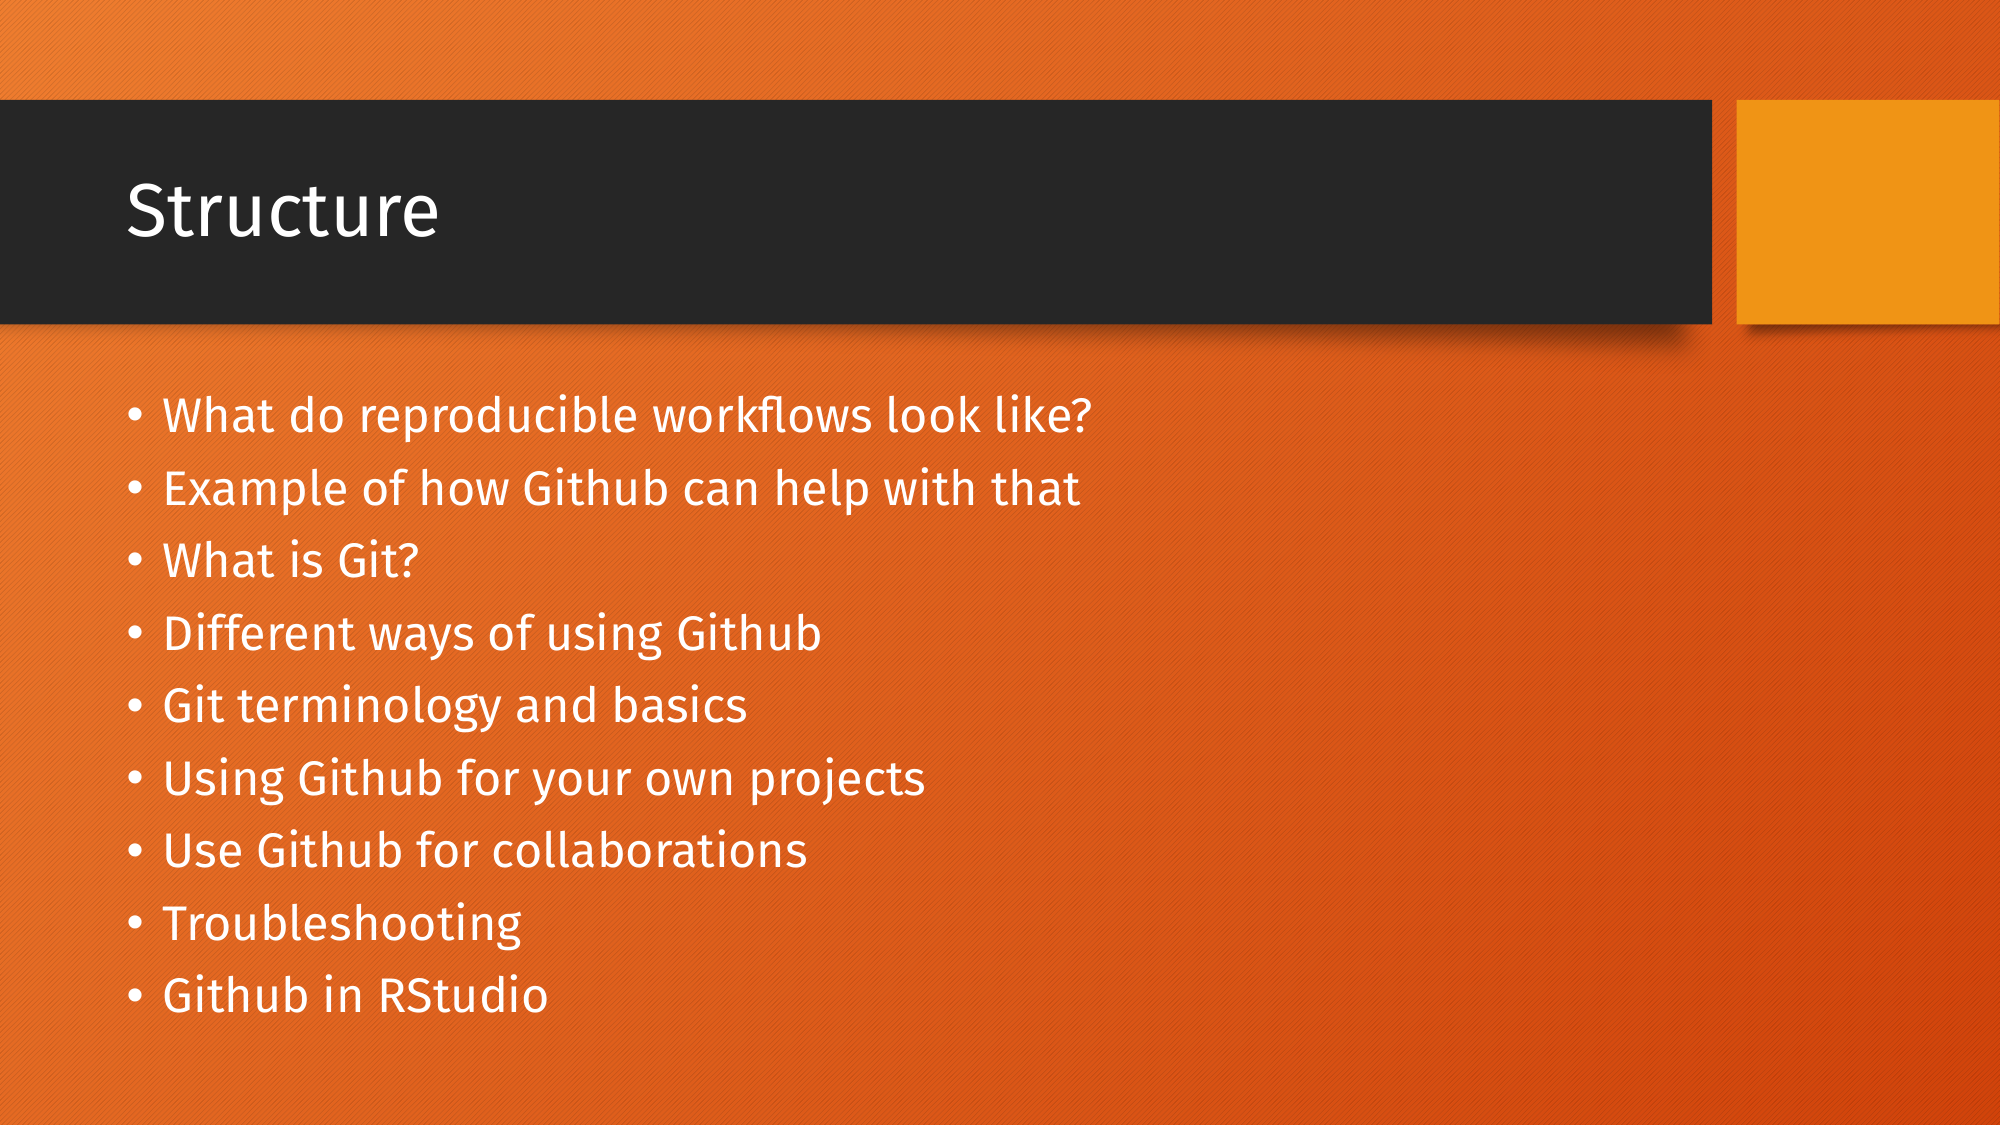

# Structure
What do reproducible workflows look like?
Example of how Github can help with that
What is Git?
Different ways of using Github
Git terminology and basics
Using Github for your own projects
Use Github for collaborations
Troubleshooting
Github in RStudio